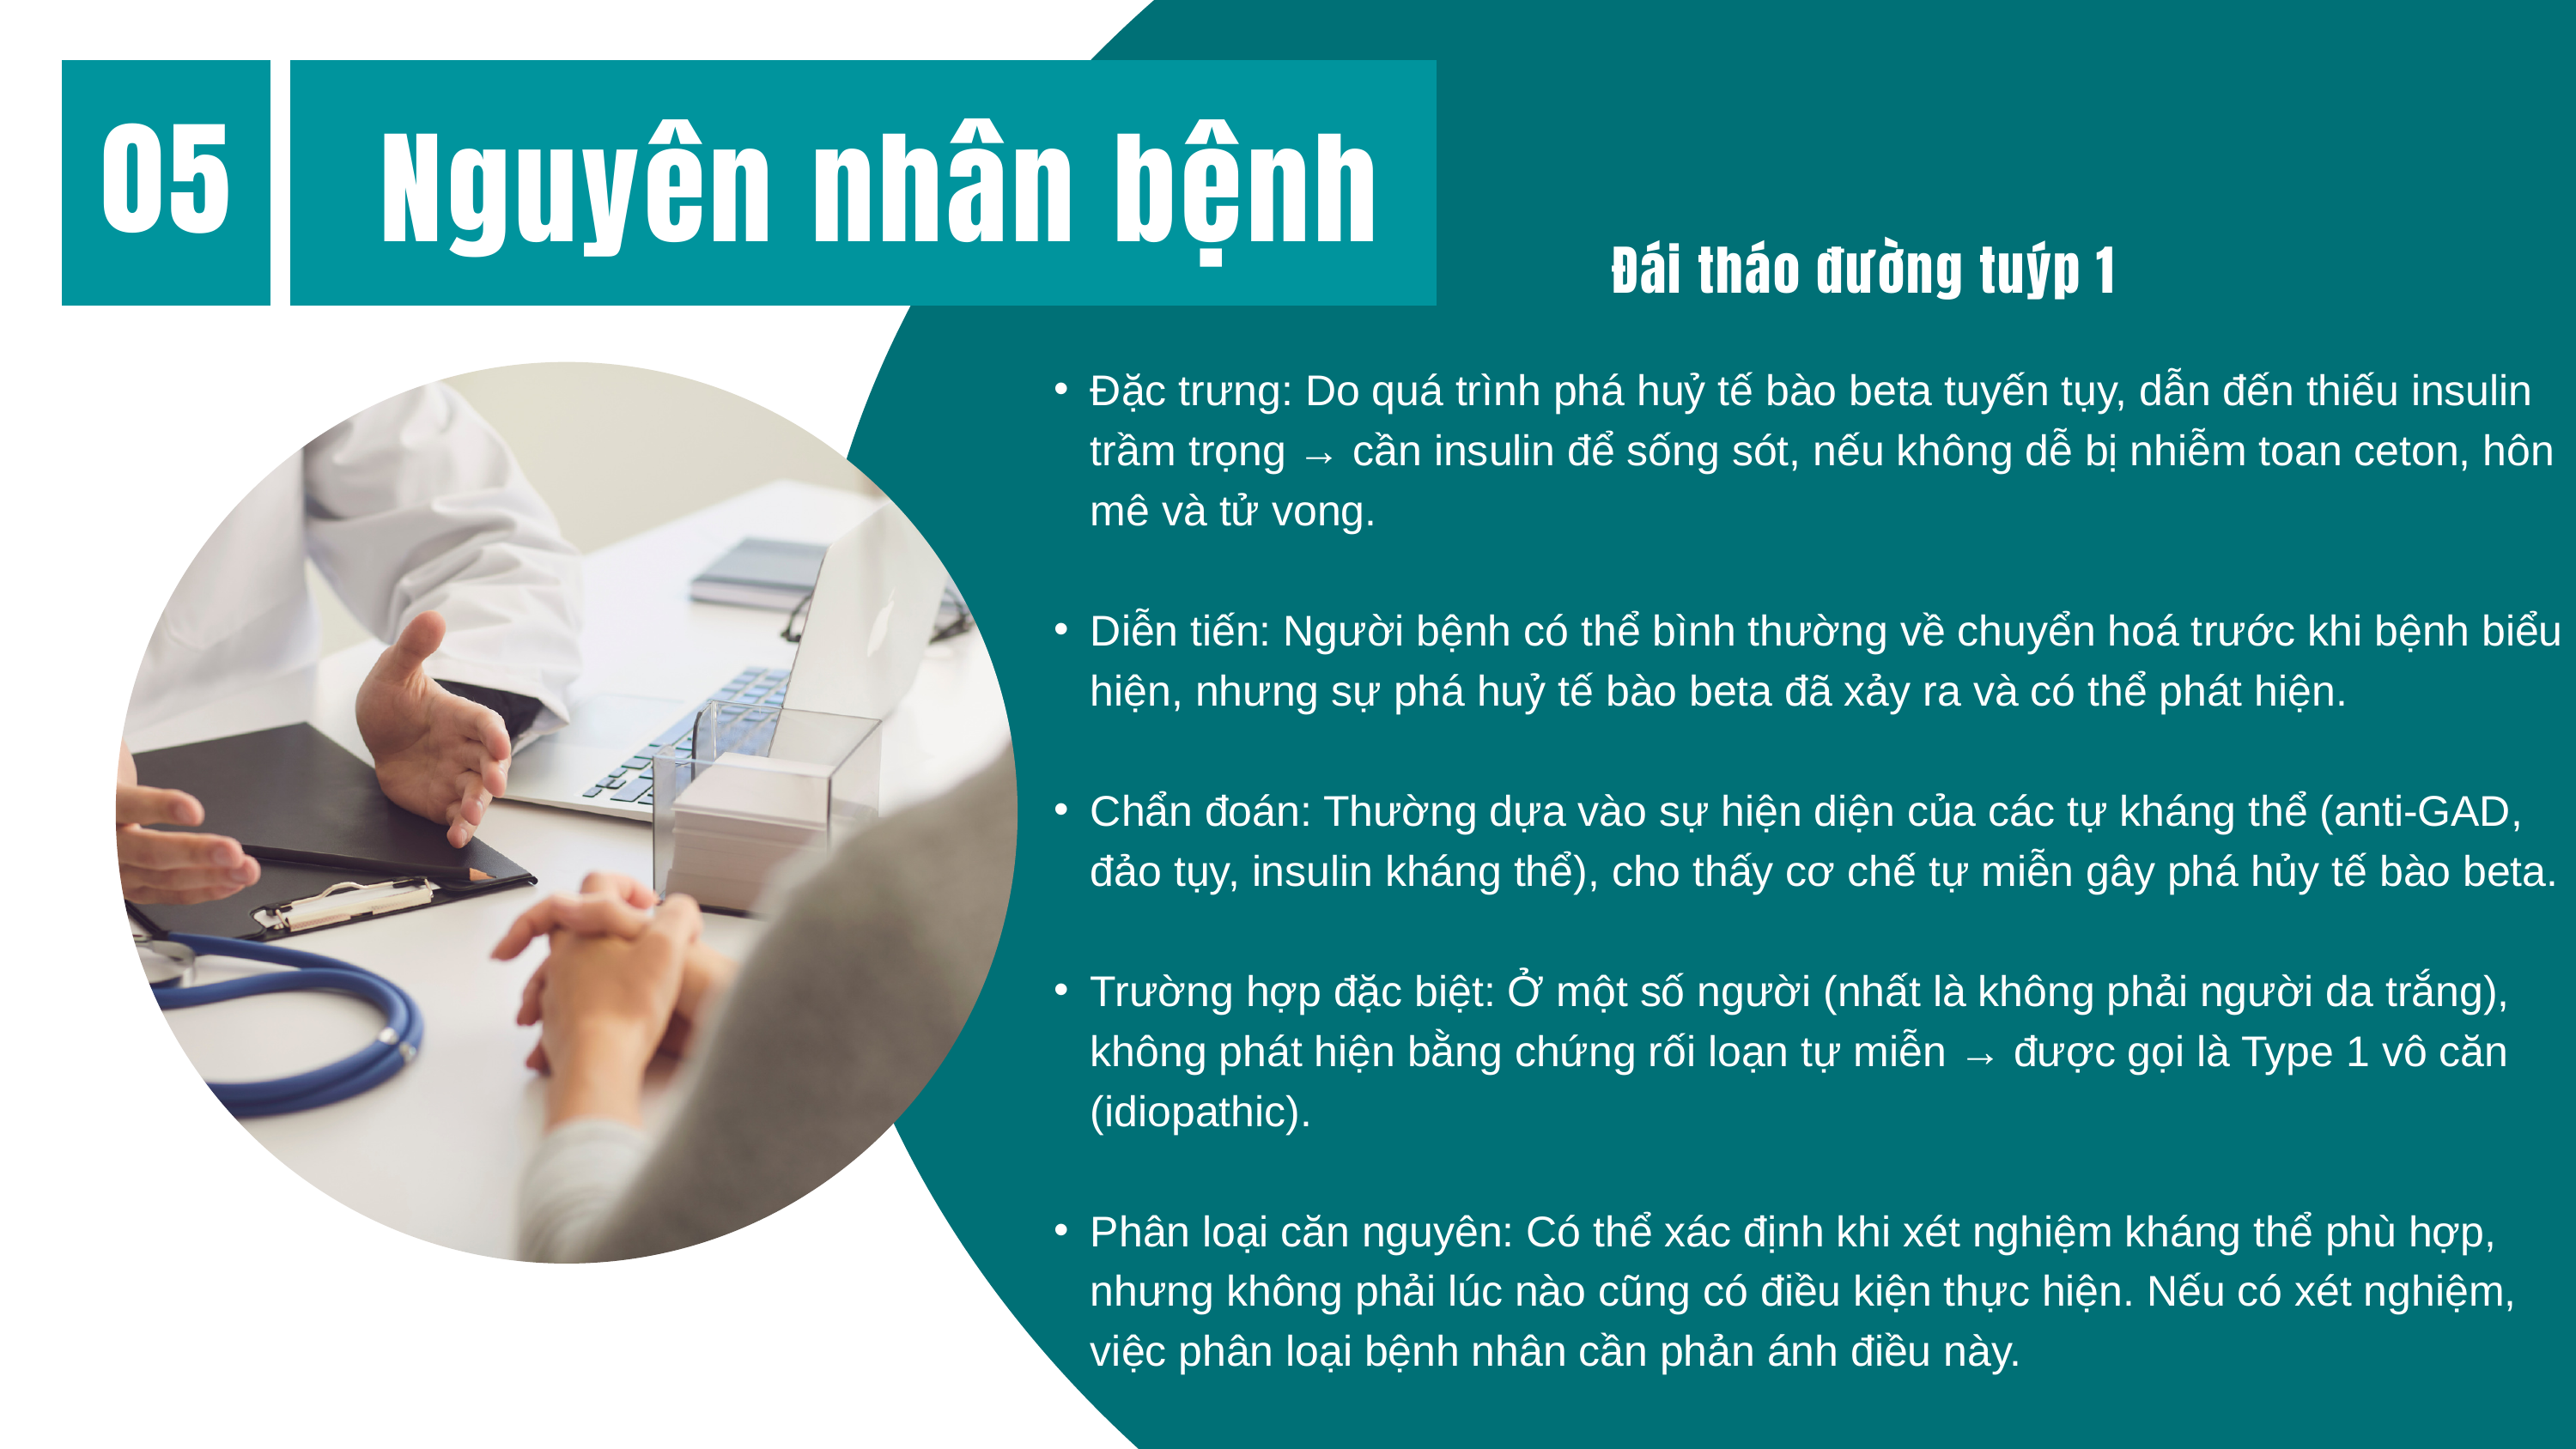

05
Nguyên nhân bệnh
Đái tháo đường tuýp 1
Đặc trưng: Do quá trình phá huỷ tế bào beta tuyến tụy, dẫn đến thiếu insulin trầm trọng → cần insulin để sống sót, nếu không dễ bị nhiễm toan ceton, hôn mê và tử vong.

Diễn tiến: Người bệnh có thể bình thường về chuyển hoá trước khi bệnh biểu hiện, nhưng sự phá huỷ tế bào beta đã xảy ra và có thể phát hiện.

Chẩn đoán: Thường dựa vào sự hiện diện của các tự kháng thể (anti-GAD, đảo tụy, insulin kháng thể), cho thấy cơ chế tự miễn gây phá hủy tế bào beta.

Trường hợp đặc biệt: Ở một số người (nhất là không phải người da trắng), không phát hiện bằng chứng rối loạn tự miễn → được gọi là Type 1 vô căn (idiopathic).

Phân loại căn nguyên: Có thể xác định khi xét nghiệm kháng thể phù hợp, nhưng không phải lúc nào cũng có điều kiện thực hiện. Nếu có xét nghiệm, việc phân loại bệnh nhân cần phản ánh điều này.